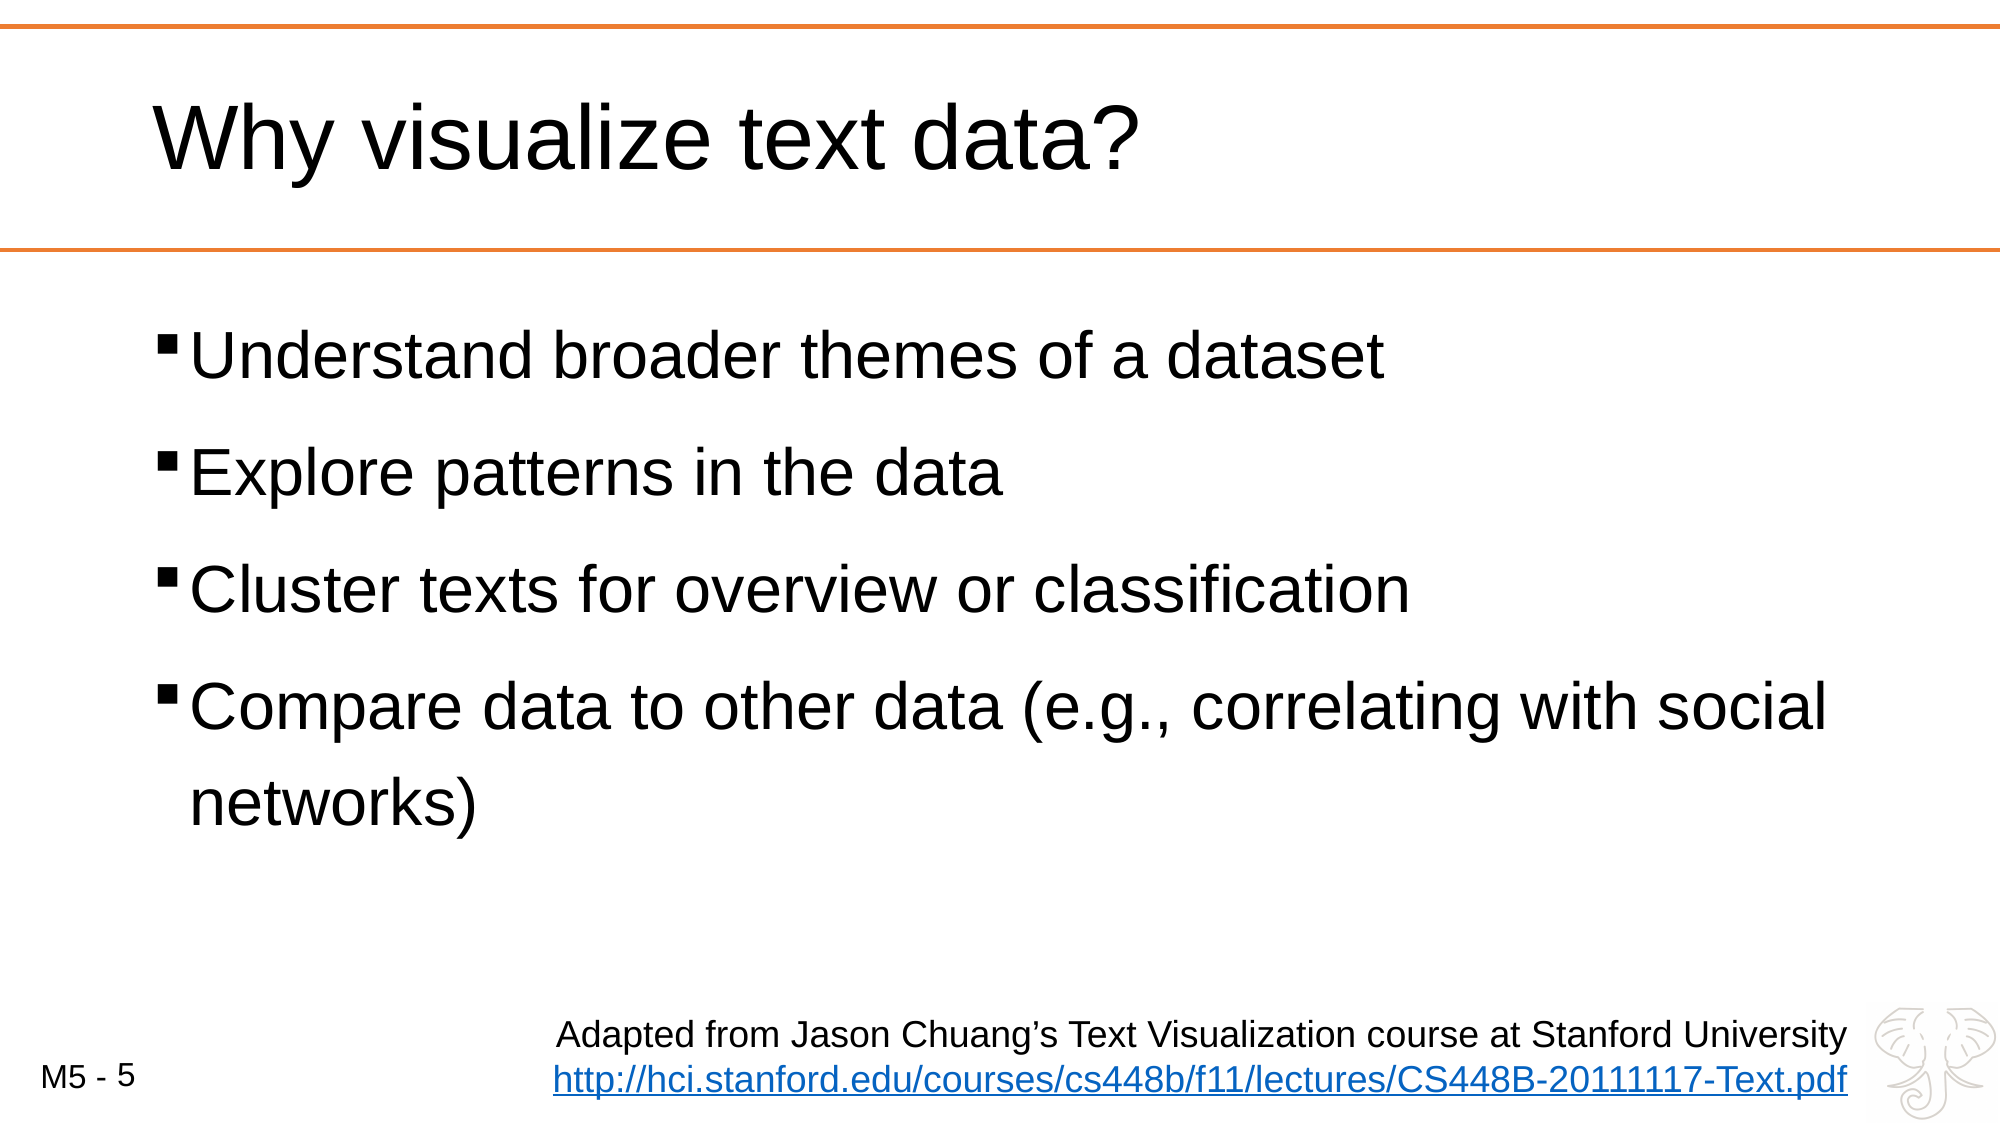

# Why visualize text data?
Understand broader themes of a dataset
Explore patterns in the data
Cluster texts for overview or classification
Compare data to other data (e.g., correlating with social networks)
Adapted from Jason Chuang’s Text Visualization course at Stanford University
http://hci.stanford.edu/courses/cs448b/f11/lectures/CS448B-20111117-Text.pdf

5